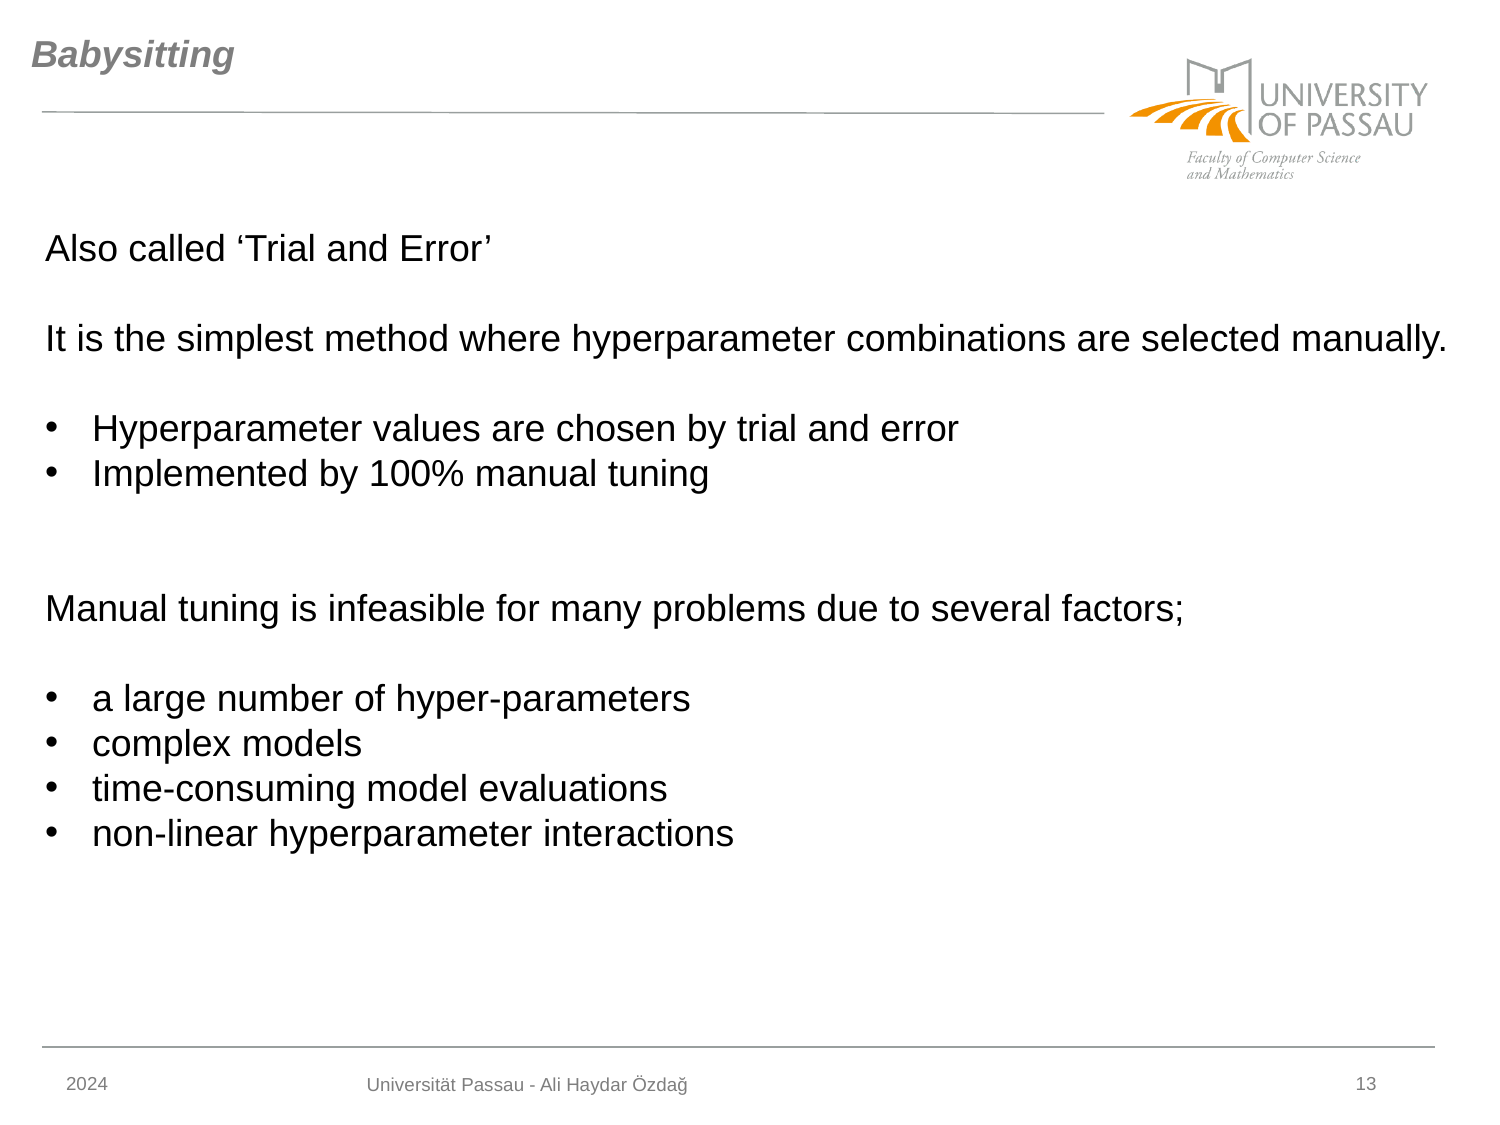

# Babysitting
Also called ‘Trial and Error’

It is the simplest method where hyperparameter combinations are selected manually.

Hyperparameter values ​​are chosen by trial and error
Implemented by 100% manual tuning

Manual tuning is infeasible for many problems due to several factors;

a large number of hyper-parameters
complex models
time-consuming model evaluations
non-linear hyperparameter interactions

2024
13
Universität Passau - Ali Haydar Özdağ